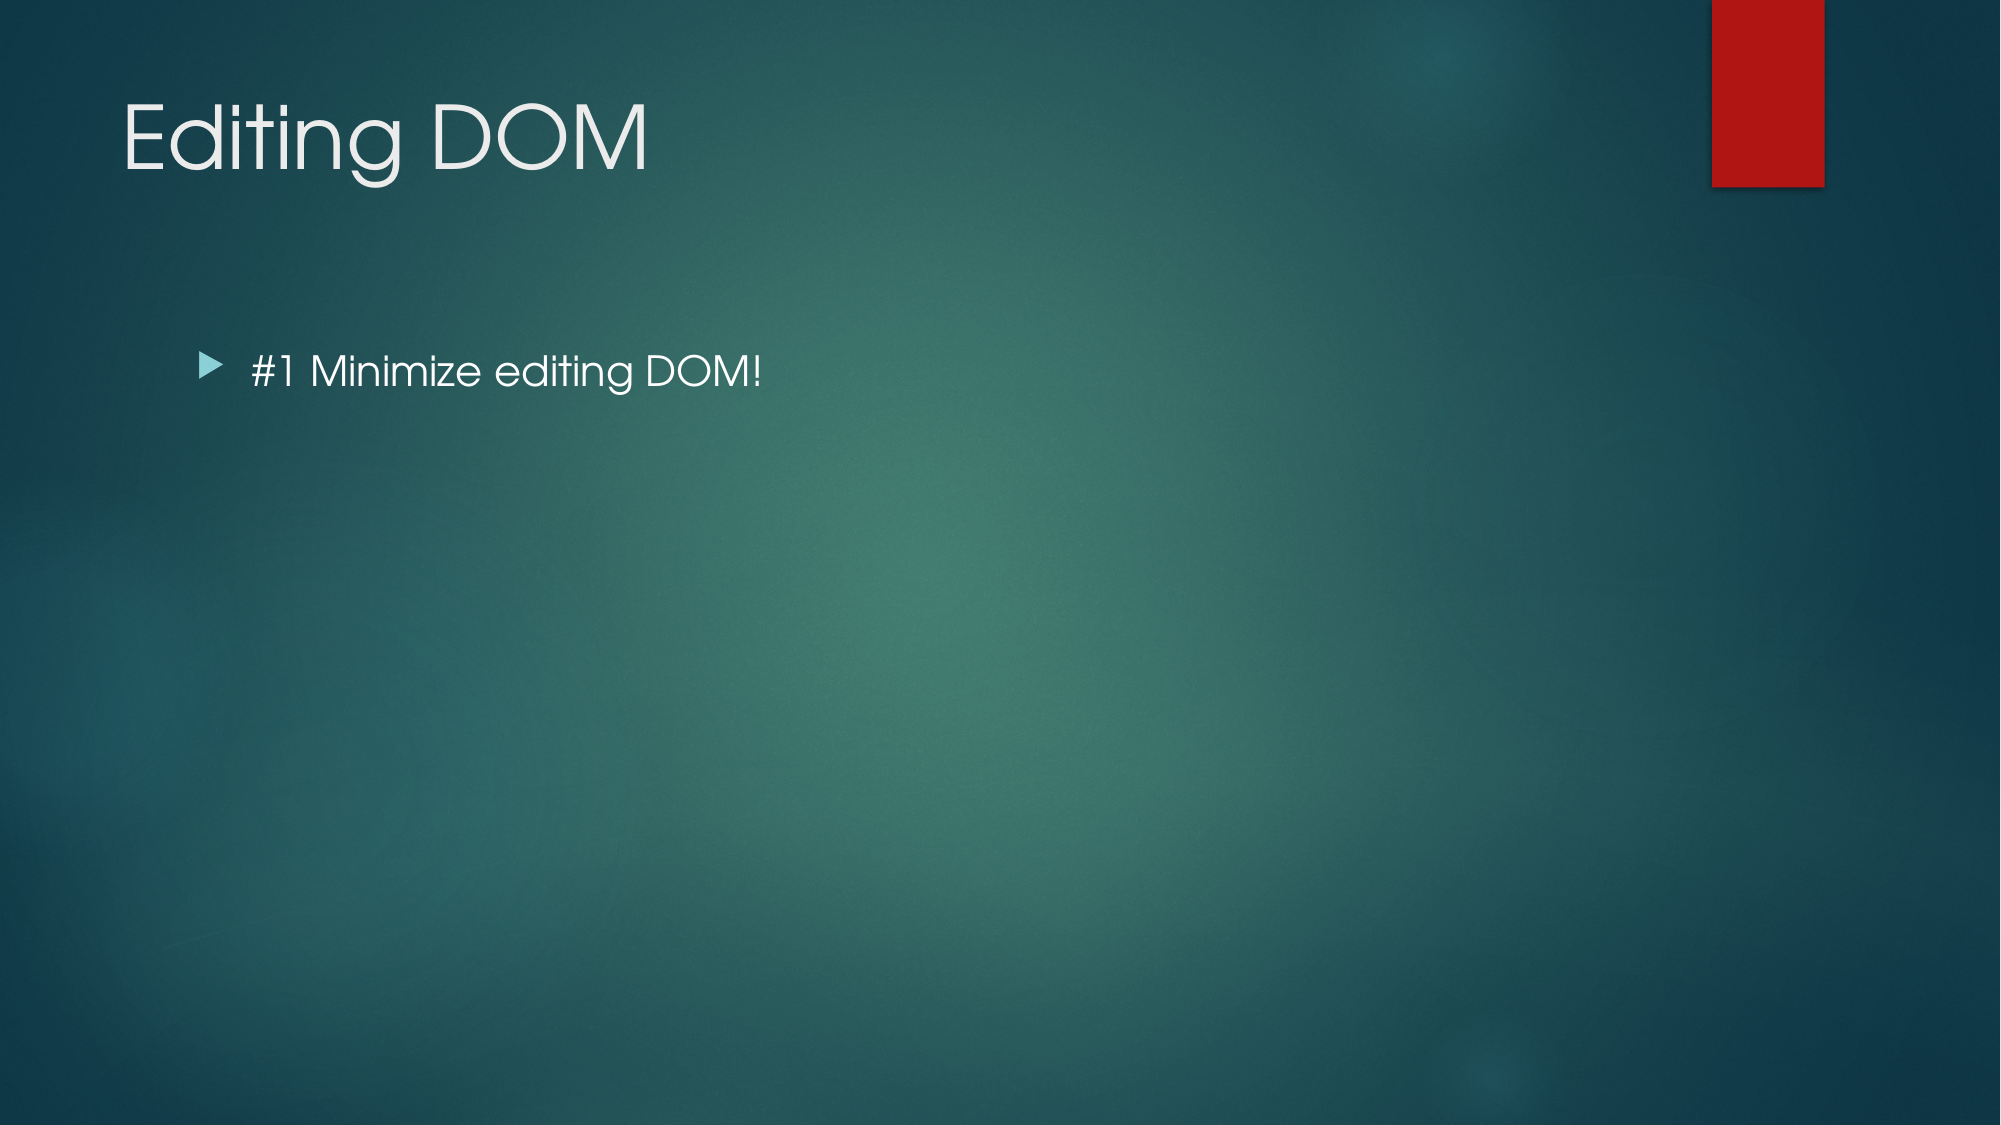

# Editing DOM
#1 Minimize editing DOM!